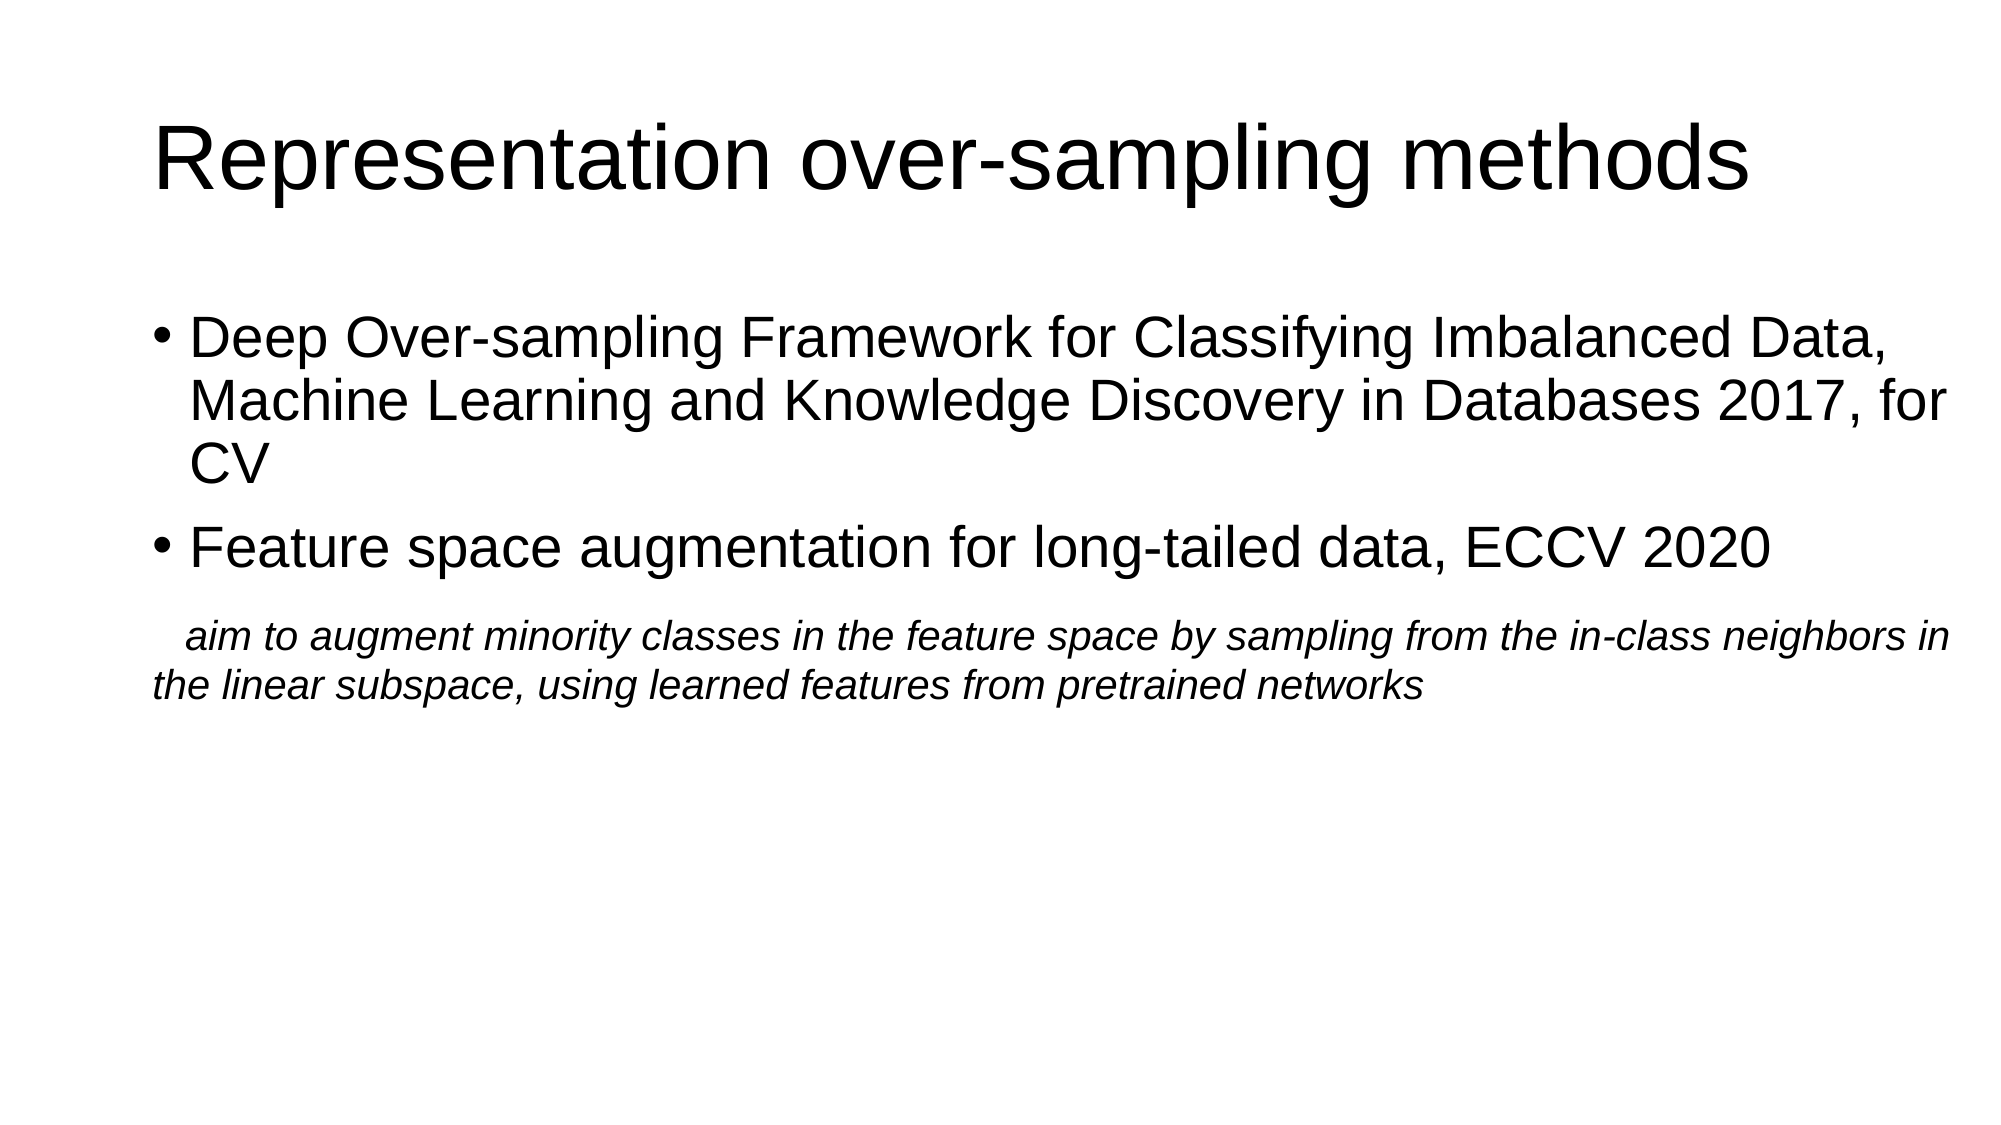

# Representation over-sampling methods
Deep Over-sampling Framework for Classifying Imbalanced Data, Machine Learning and Knowledge Discovery in Databases 2017, for CV
Feature space augmentation for long-tailed data, ECCV 2020
  aim to augment minority classes in the feature space by sampling from the in-class neighbors in the linear subspace, using learned features from pretrained networks